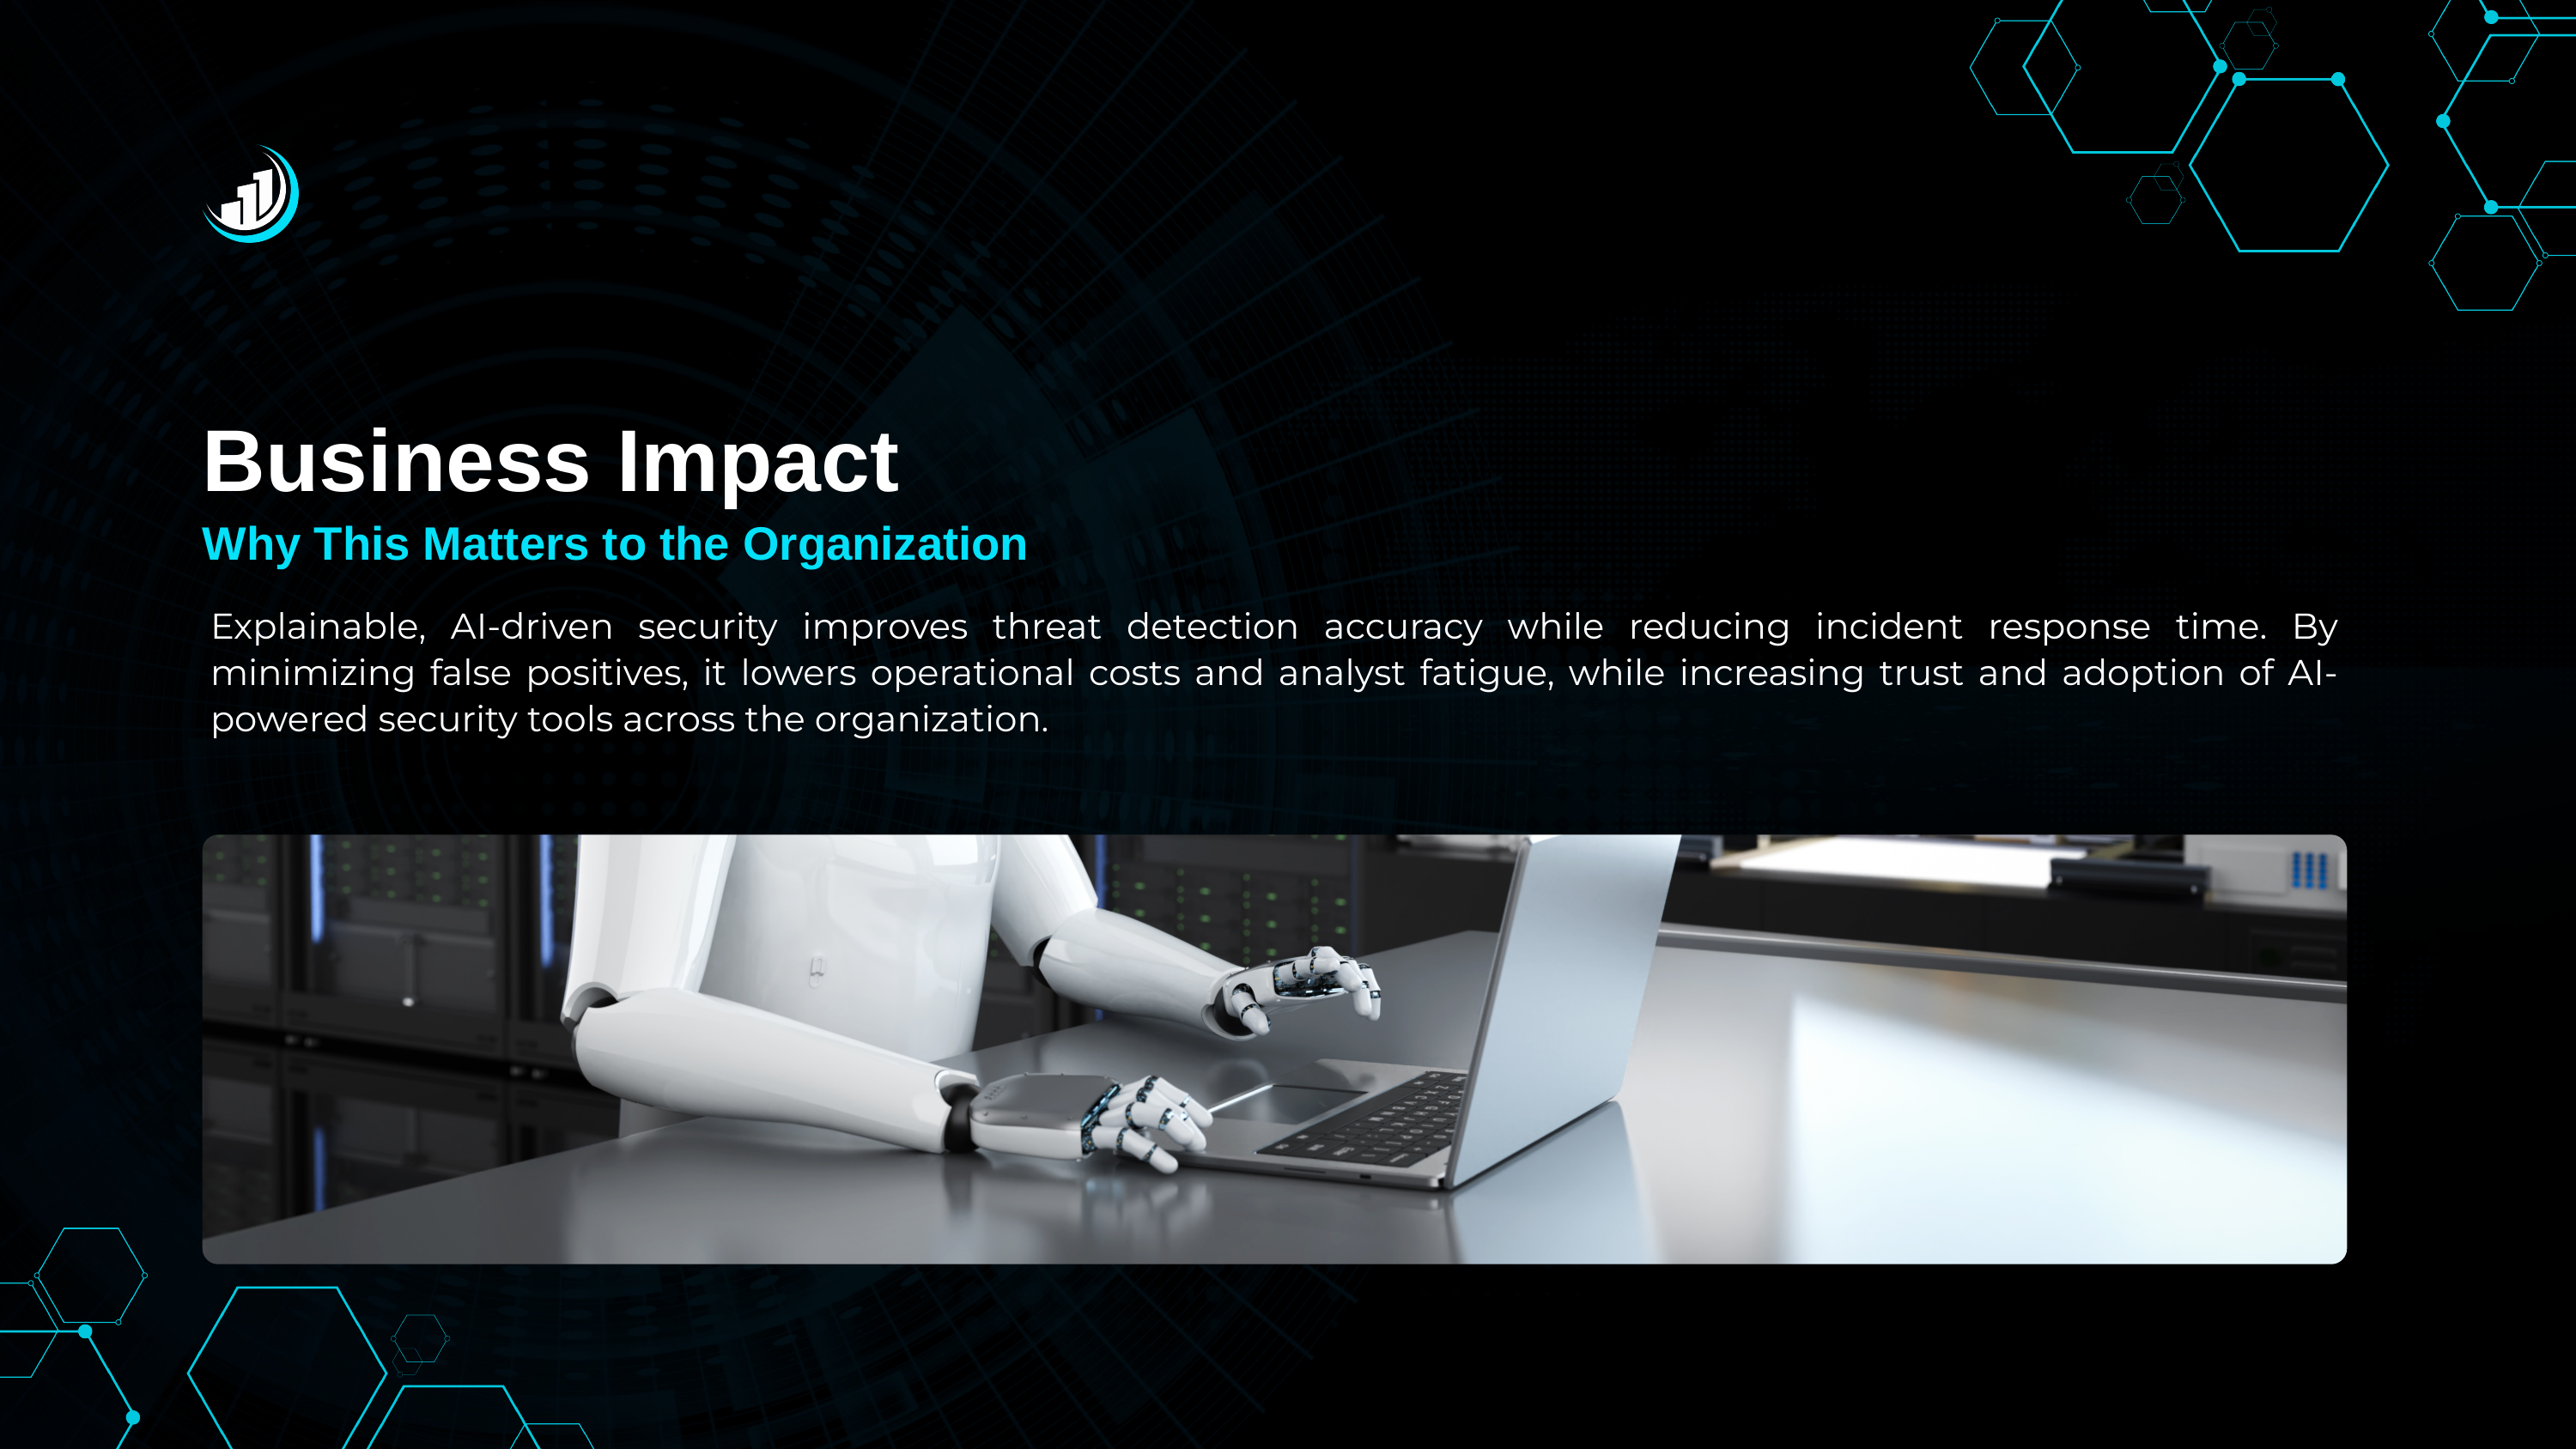

Business Impact
Why This Matters to the Organization
Explainable, AI-driven security improves threat detection accuracy while reducing incident response time. By minimizing false positives, it lowers operational costs and analyst fatigue, while increasing trust and adoption of AI-powered security tools across the organization.